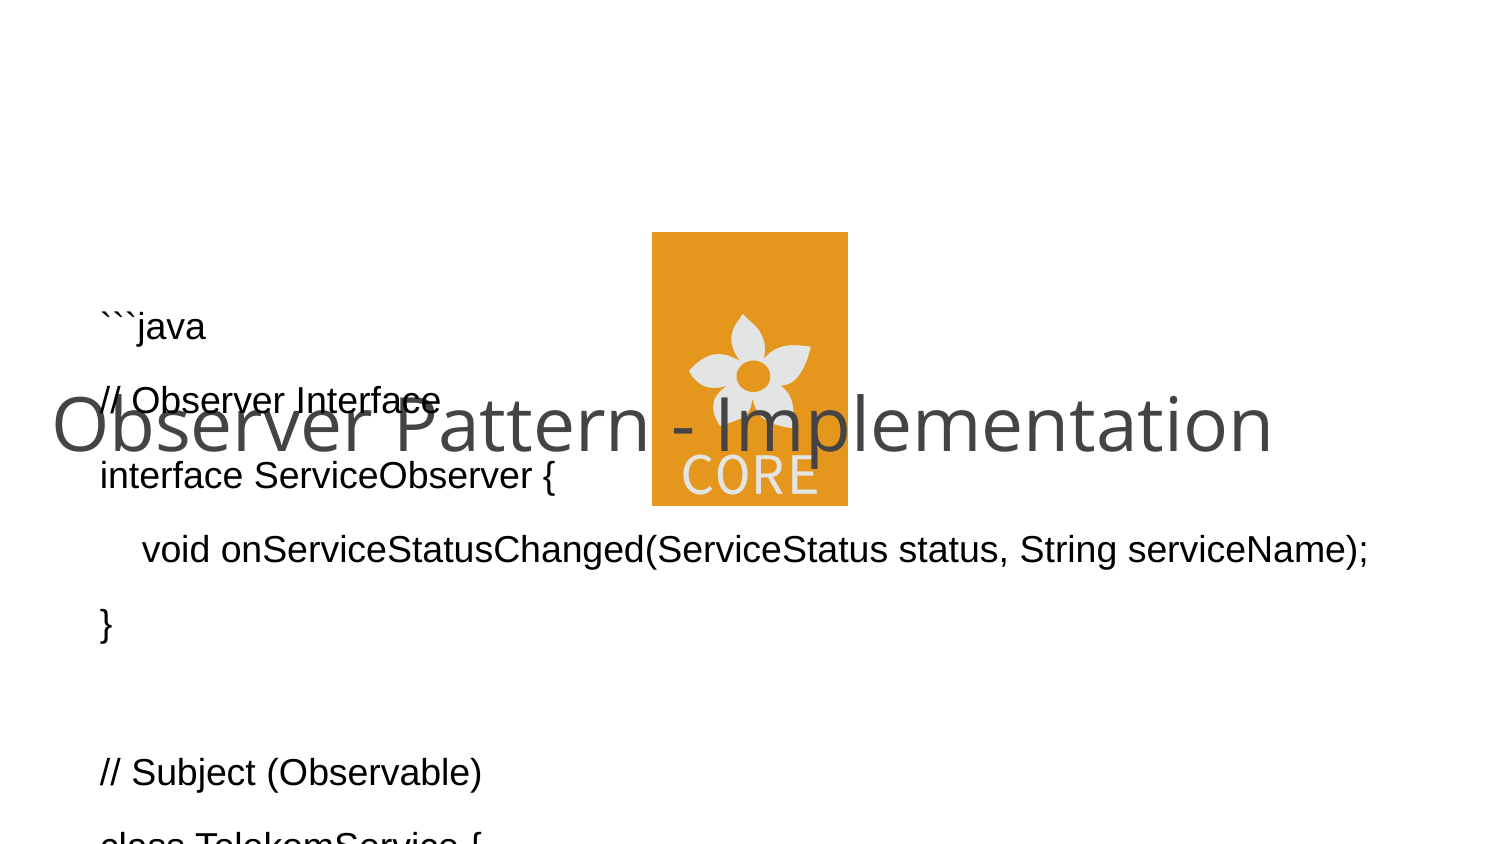

# Observer Pattern - Implementation

```java
// Observer Interface
interface ServiceObserver {
    void onServiceStatusChanged(ServiceStatus status, String serviceName);
}

// Subject (Observable)
class TelekomService {
    private String serviceName;
    private ServiceStatus status;
    private List<ServiceObserver> observers = new ArrayList<>();

    public void addObserver(ServiceObserver observer) {
        observers.add(observer);
    }

    public void removeObserver(ServiceObserver observer) {
        observers.remove(observer);
    }

    public void setStatus(ServiceStatus newStatus) {
        if (this.status != newStatus) {
            this.status = newStatus;
            notifyObservers();
        }
    }

    private void notifyObservers() {
        // Copy list to prevent ConcurrentModificationException
        List<ServiceObserver> observersCopy = new ArrayList<>(observers);
        for (ServiceObserver observer : observersCopy) {
            observer.onServiceStatusChanged(status, serviceName);
        }
    }
}